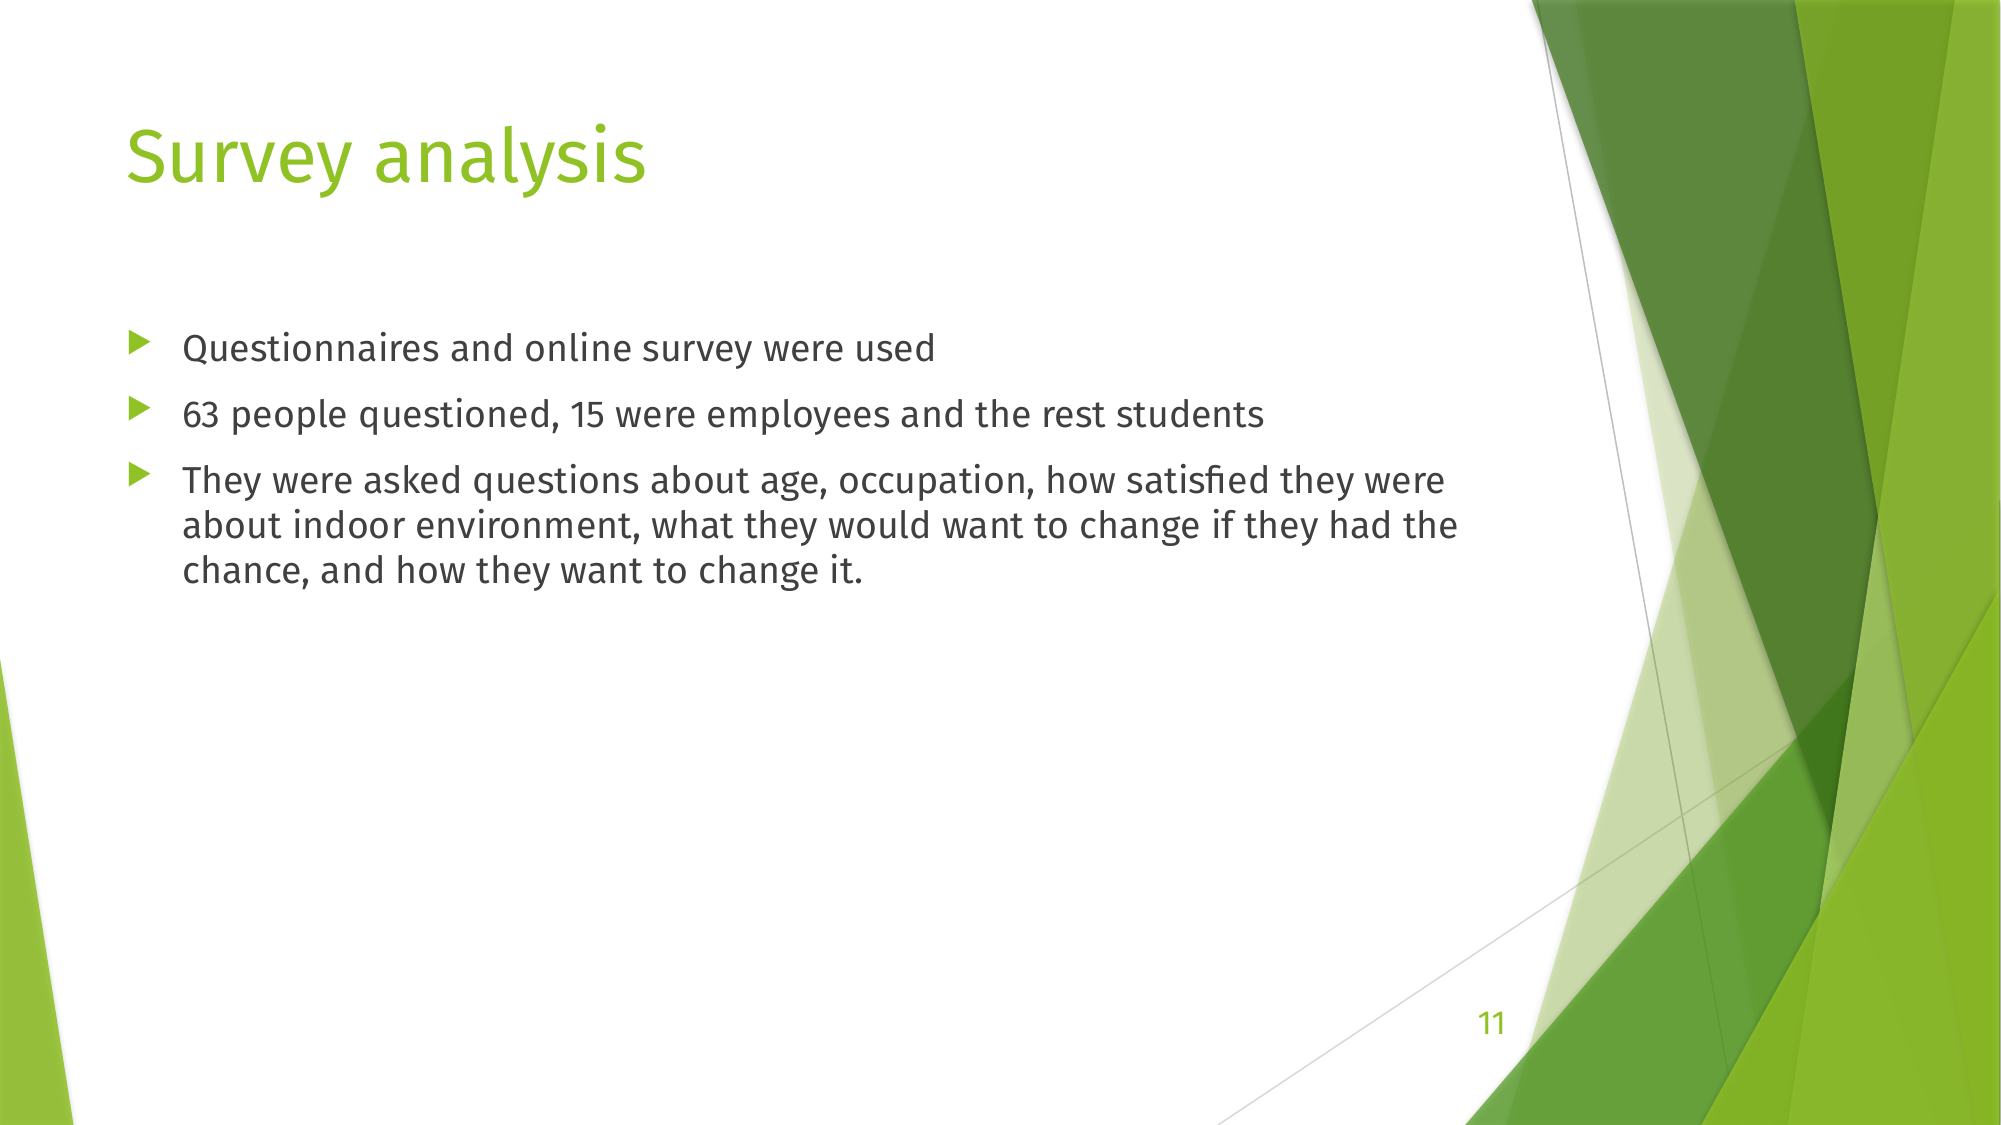

# Survey analysis
Questionnaires and online survey were used
63 people questioned, 15 were employees and the rest students
They were asked questions about age, occupation, how satisfied they were about indoor environment, what they would want to change if they had the chance, and how they want to change it.
11